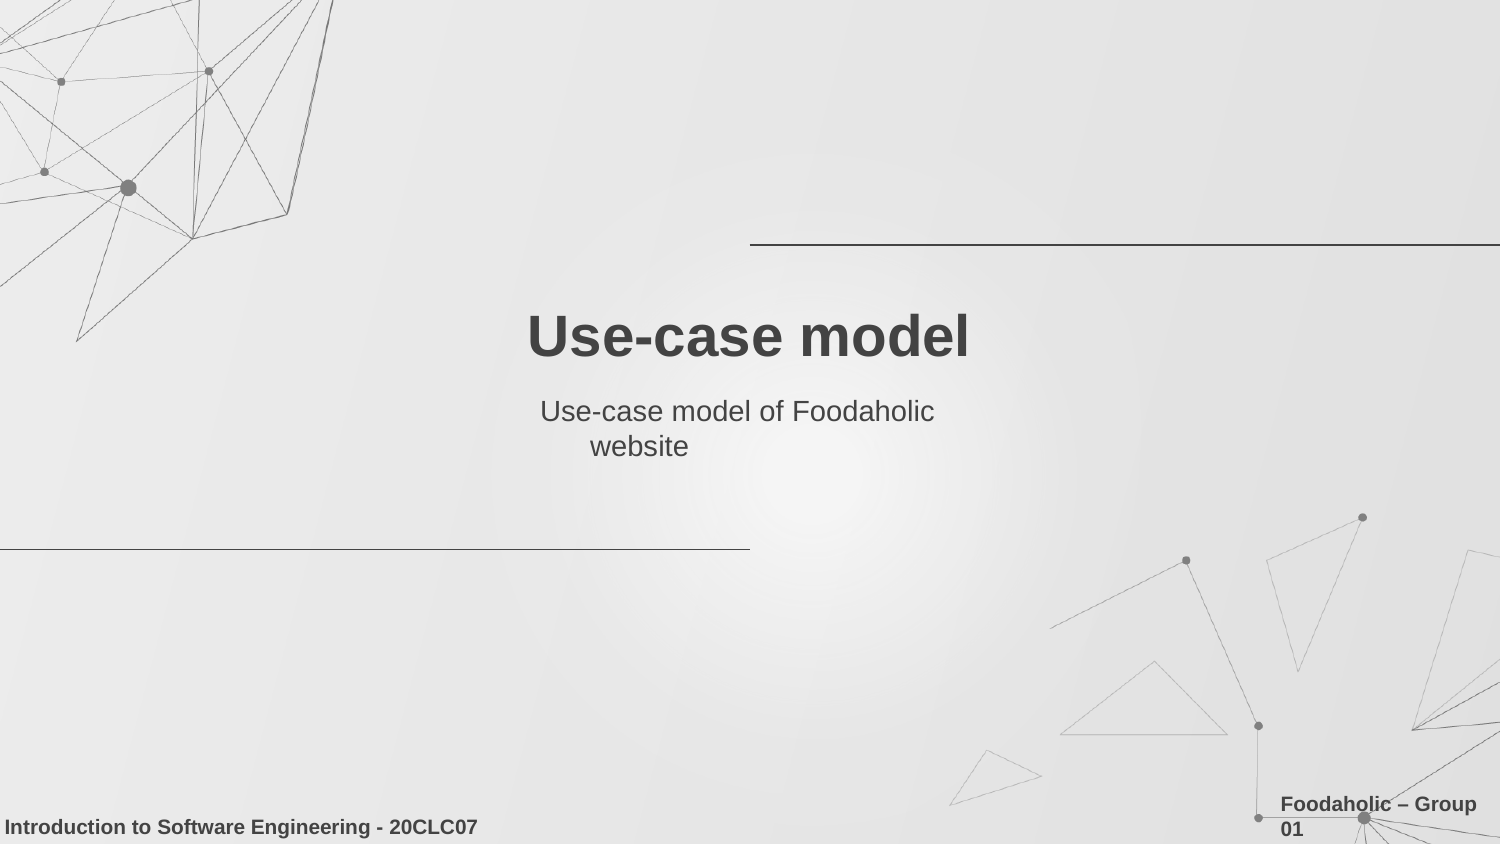

# Use-case model
Use-case model of Foodaholic website
Introduction to Software Engineering - 20CLC07
Foodaholic – Group 01